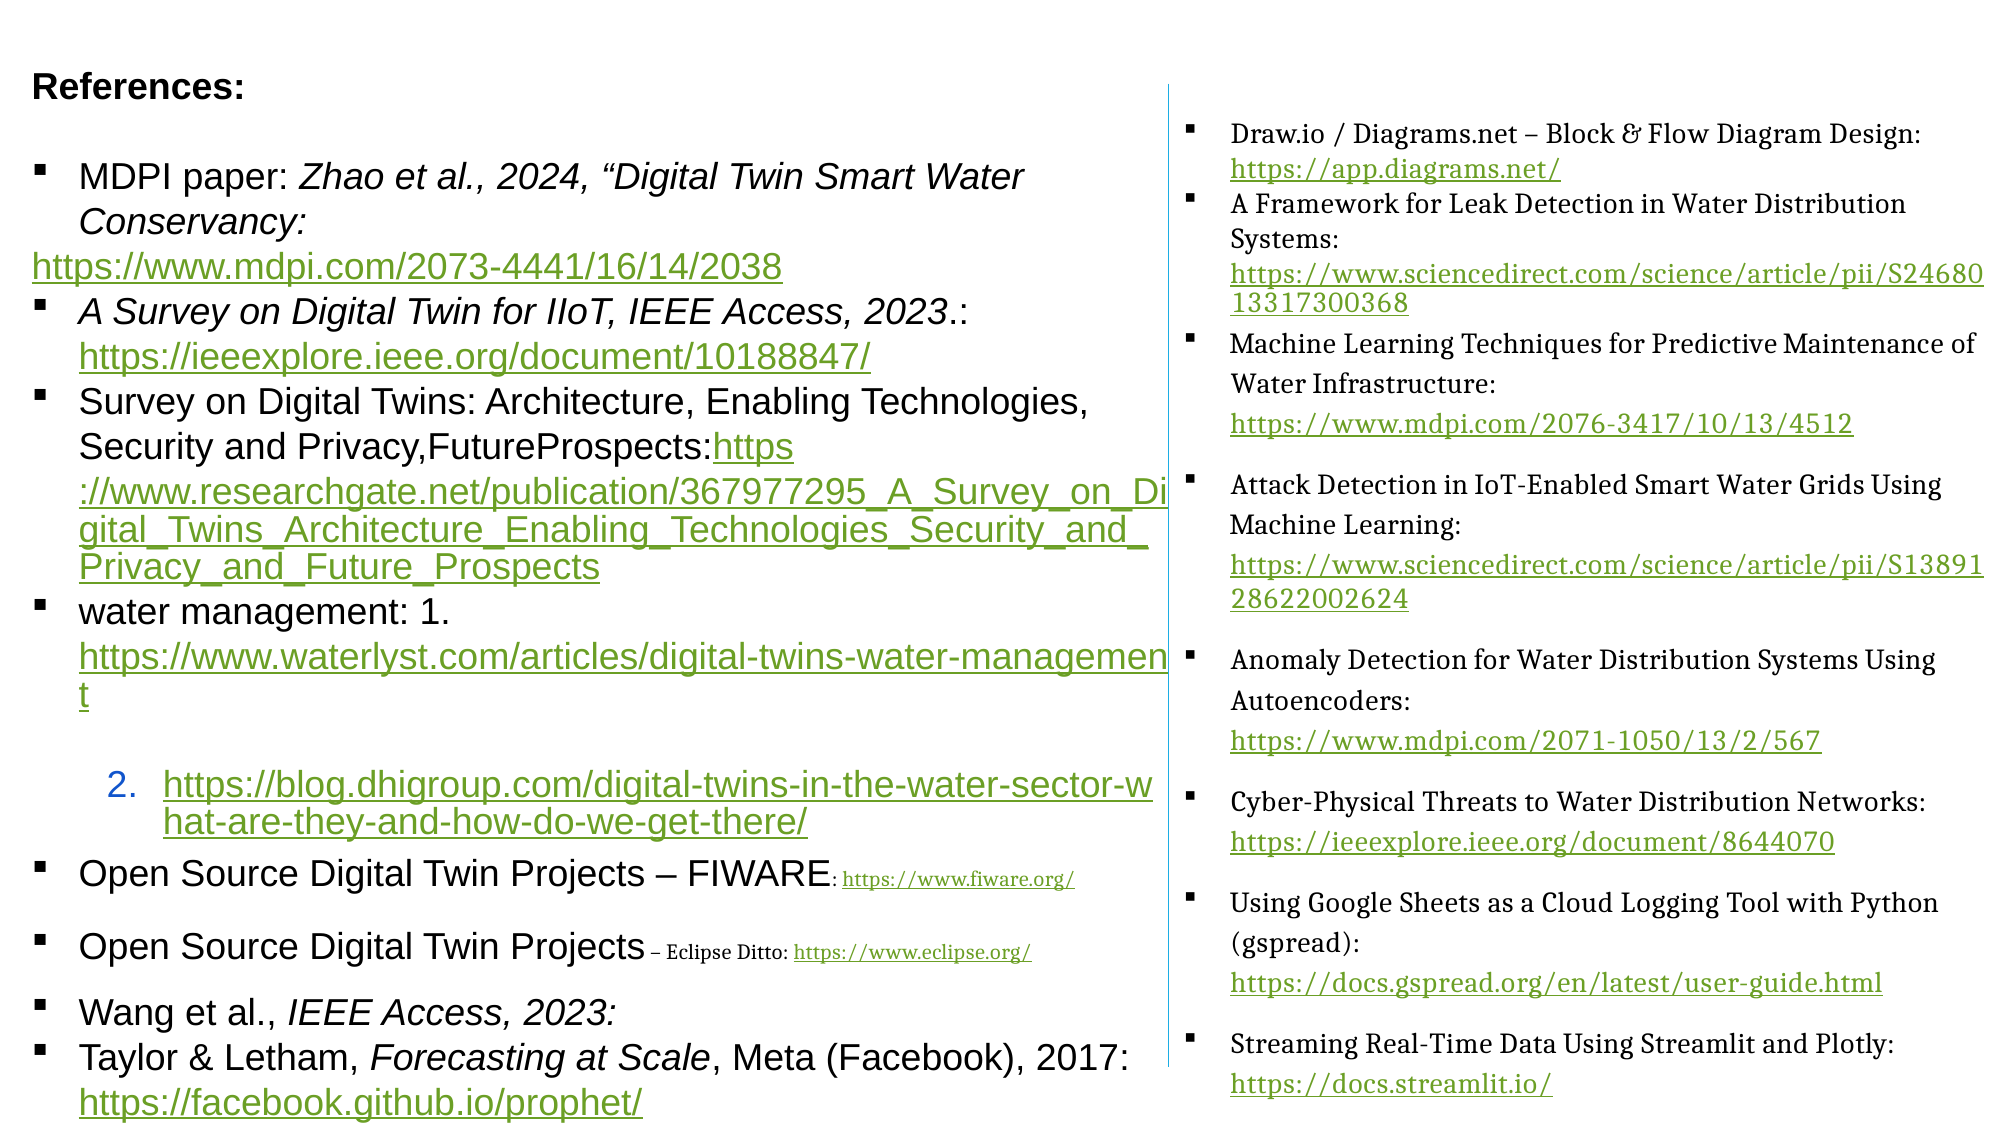

References:
MDPI paper: Zhao et al., 2024, “Digital Twin Smart Water Conservancy:
https://www.mdpi.com/2073-4441/16/14/2038
A Survey on Digital Twin for IIoT, IEEE Access, 2023.:
https://ieeexplore.ieee.org/document/10188847/
Survey on Digital Twins: Architecture, Enabling Technologies, Security and Privacy,FutureProspects:https://www.researchgate.net/publication/367977295_A_Survey_on_Digital_Twins_Architecture_Enabling_Technologies_Security_and_Privacy_and_Future_Prospects
water management: 1.https://www.waterlyst.com/articles/digital-twins-water-management
https://blog.dhigroup.com/digital-twins-in-the-water-sector-what-are-they-and-how-do-we-get-there/
Open Source Digital Twin Projects – FIWARE: https://www.fiware.org/
Open Source Digital Twin Projects – Eclipse Ditto: https://www.eclipse.org/
Wang et al., IEEE Access, 2023:
Taylor & Letham, Forecasting at Scale, Meta (Facebook), 2017: https://facebook.github.io/prophet/
Liu et al., Isolation Forest: https://doi.org/10.1109/ICDM.2008.17
Streamlit Official Docs: https://docs.streamlit.io
Google Sheets API: https://developers.google.com/sheets/api

Draw.io / Diagrams.net – Block & Flow Diagram Design: https://app.diagrams.net/
A Framework for Leak Detection in Water Distribution Systems: https://www.sciencedirect.com/science/article/pii/S2468013317300368
Machine Learning Techniques for Predictive Maintenance of Water Infrastructure: https://www.mdpi.com/2076-3417/10/13/4512
Attack Detection in IoT-Enabled Smart Water Grids Using Machine Learning: https://www.sciencedirect.com/science/article/pii/S1389128622002624
Anomaly Detection for Water Distribution Systems Using Autoencoders: https://www.mdpi.com/2071-1050/13/2/567
Cyber-Physical Threats to Water Distribution Networks: https://ieeexplore.ieee.org/document/8644070
Using Google Sheets as a Cloud Logging Tool with Python (gspread): https://docs.gspread.org/en/latest/user-guide.html
Streaming Real-Time Data Using Streamlit and Plotly: https://docs.streamlit.io/

|  |
| --- |
|  |
| --- |
|  |
| --- |
|  |
| --- |
|  |
| --- |
|  |
| --- |